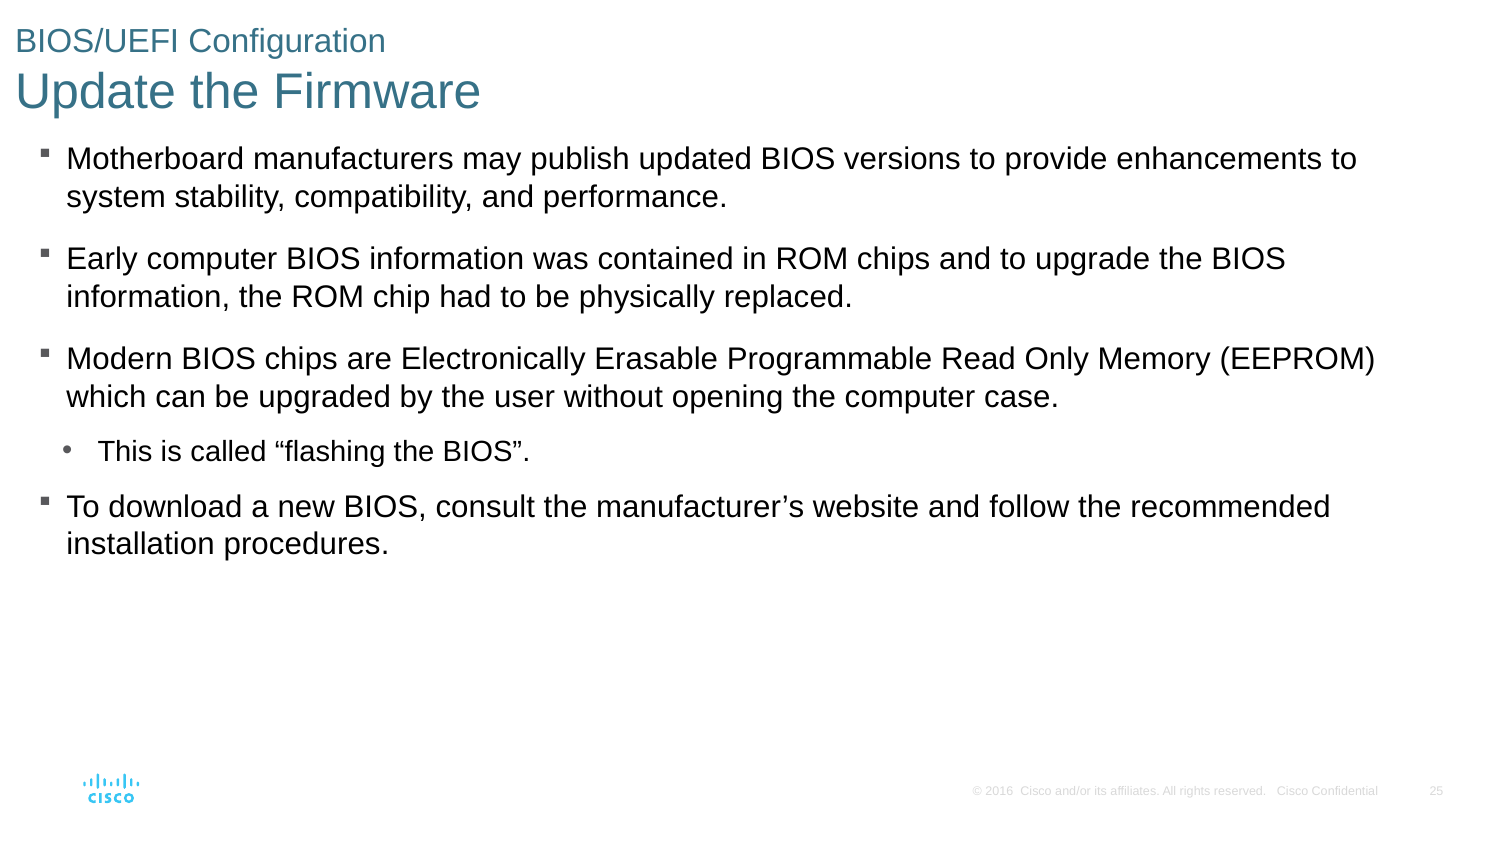

# BIOS/UEFI Configuration Update the Firmware
Motherboard manufacturers may publish updated BIOS versions to provide enhancements to system stability, compatibility, and performance.
Early computer BIOS information was contained in ROM chips and to upgrade the BIOS information, the ROM chip had to be physically replaced.
Modern BIOS chips are Electronically Erasable Programmable Read Only Memory (EEPROM) which can be upgraded by the user without opening the computer case.
This is called “flashing the BIOS”.
To download a new BIOS, consult the manufacturer’s website and follow the recommended installation procedures.